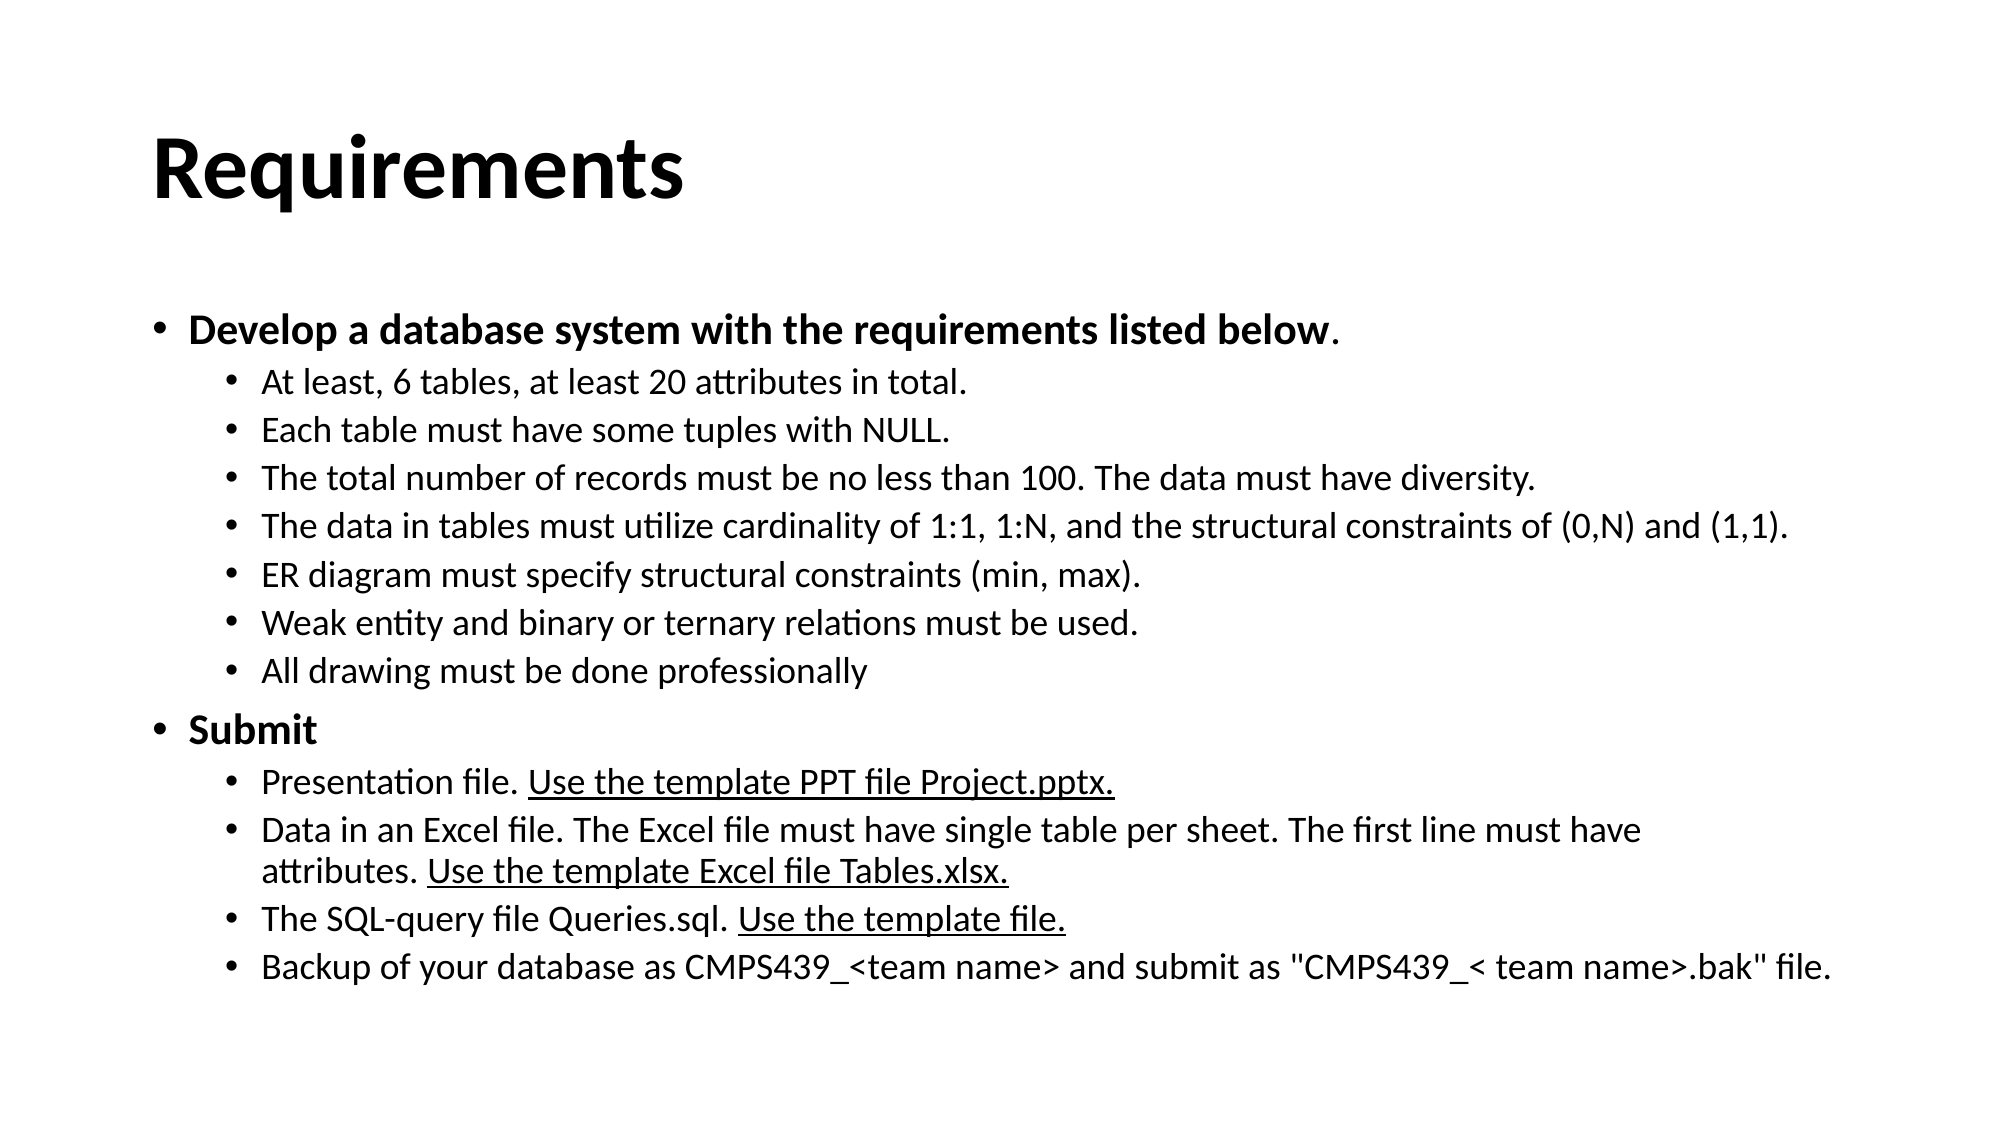

# Requirements
Develop a database system with the requirements listed below.
At least, 6 tables, at least 20 attributes in total.
Each table must have some tuples with NULL.
The total number of records must be no less than 100. The data must have diversity.
The data in tables must utilize cardinality of 1:1, 1:N, and the structural constraints of (0,N) and (1,1).
ER diagram must specify structural constraints (min, max).
Weak entity and binary or ternary relations must be used.
All drawing must be done professionally
Submit
Presentation file. Use the template PPT file Project.pptx.
Data in an Excel file. The Excel file must have single table per sheet. The first line must have attributes. Use the template Excel file Tables.xlsx.
The SQL-query file Queries.sql. Use the template file.
Backup of your database as CMPS439_<team name> and submit as "CMPS439_< team name>.bak" file.